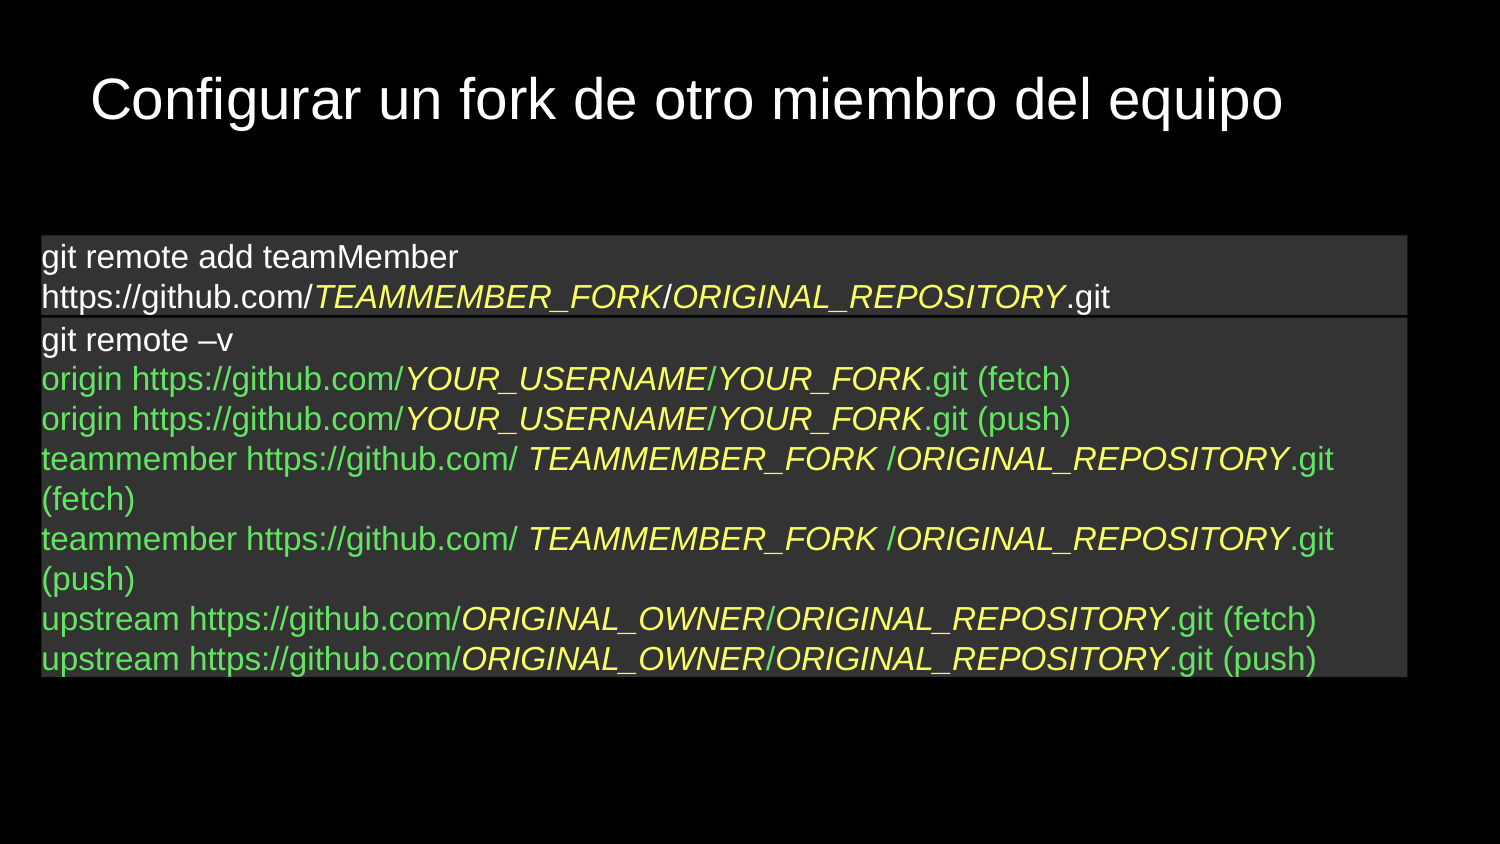

# Configurar un fork de otro miembro del equipo
git remote add teamMember https://github.com/TEAMMEMBER_FORK/ORIGINAL_REPOSITORY.git
git remote –v
origin https://github.com/YOUR_USERNAME/YOUR_FORK.git (fetch)
origin https://github.com/YOUR_USERNAME/YOUR_FORK.git (push)
teammember https://github.com/ TEAMMEMBER_FORK /ORIGINAL_REPOSITORY.git (fetch)
teammember https://github.com/ TEAMMEMBER_FORK /ORIGINAL_REPOSITORY.git (push)
upstream https://github.com/ORIGINAL_OWNER/ORIGINAL_REPOSITORY.git (fetch)
upstream https://github.com/ORIGINAL_OWNER/ORIGINAL_REPOSITORY.git (push)